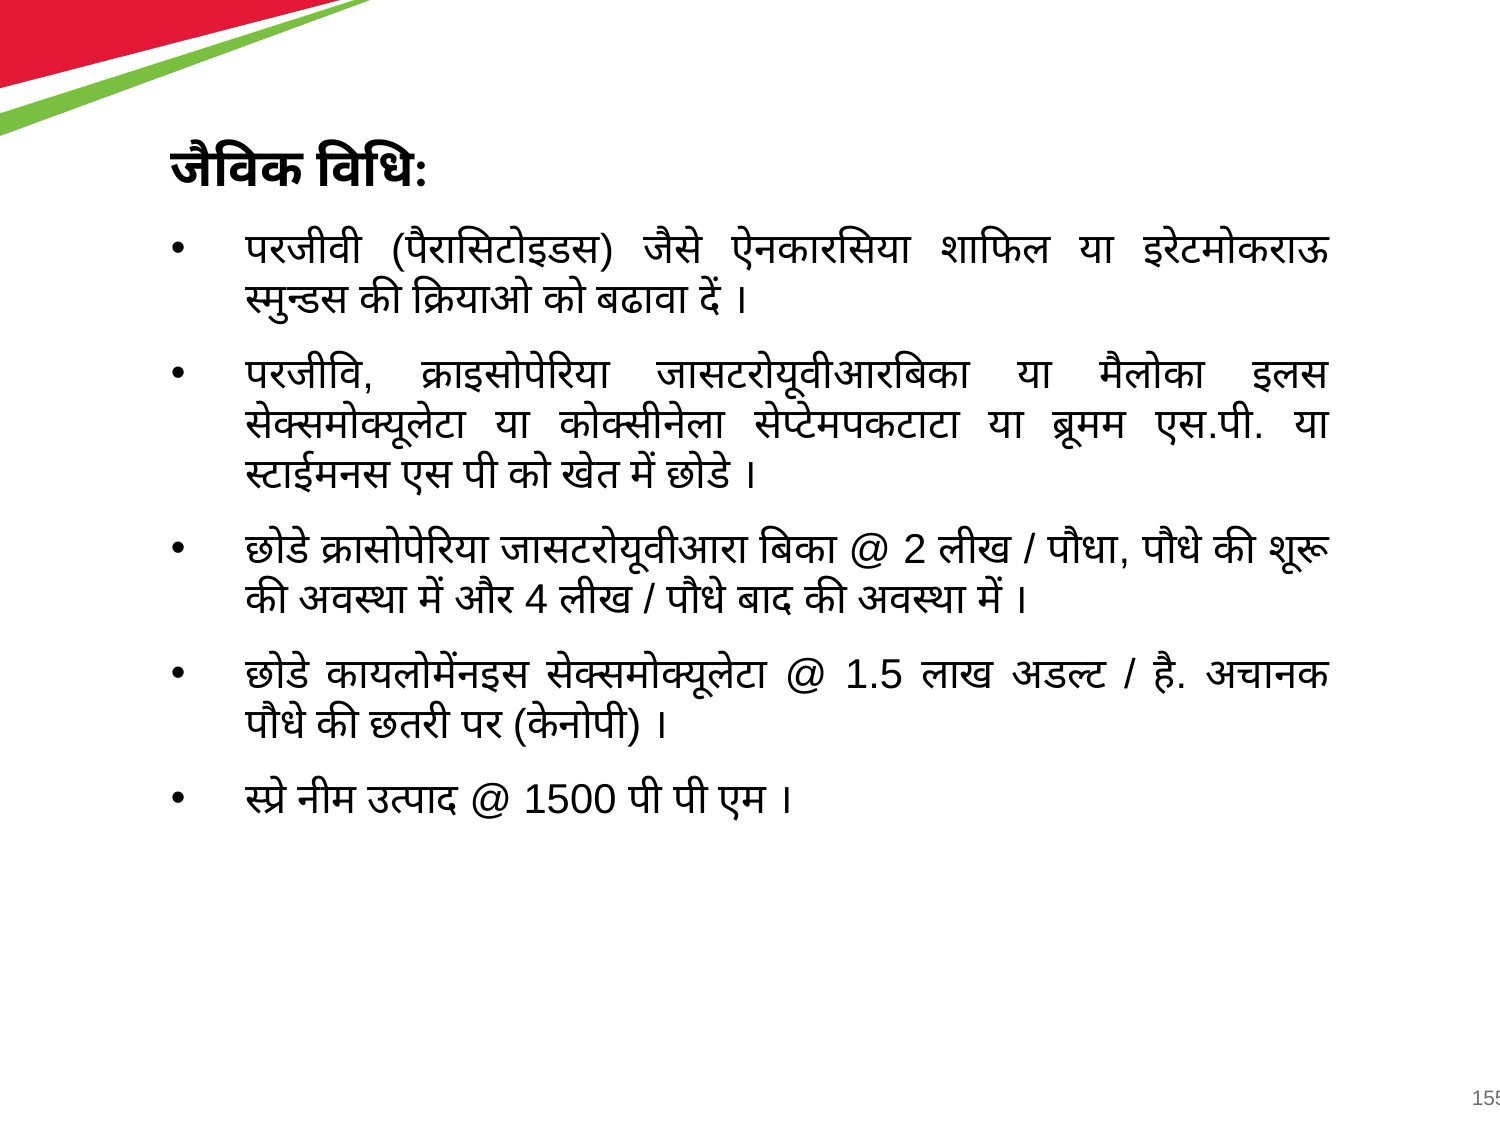

जैविक विधि:
परजीवी (पैरासिटोइडस) जैसे ऐनकारसिया शाफिल या इरेटमोकराऊ स्मुन्डस की क्रियाओ को बढावा दें ।
परजीवि, क्राइसोपेरिया जासटरोयूवीआरबिका या मैलोका इलस सेक्समोक्यूलेटा या कोक्सीनेला सेप्टेमपकटाटा या ब्रूमम एस.पी. या स्टाईमनस एस पी को खेत में छोडे ।
छोडे क्रासोपेरिया जासटरोयूवीआरा बिका @ 2 लीख / पौधा, पौधे की शूरू की अवस्था में और 4 लीख / पौधे बाद की अवस्था में ।
छोडे कायलोमेंनइस सेक्समोक्यूलेटा @ 1.5 लाख अडल्ट / है. अचानक पौधे की छतरी पर (केनोपी) ।
स्प्रे नीम उत्पाद @ 1500 पी पी एम ।